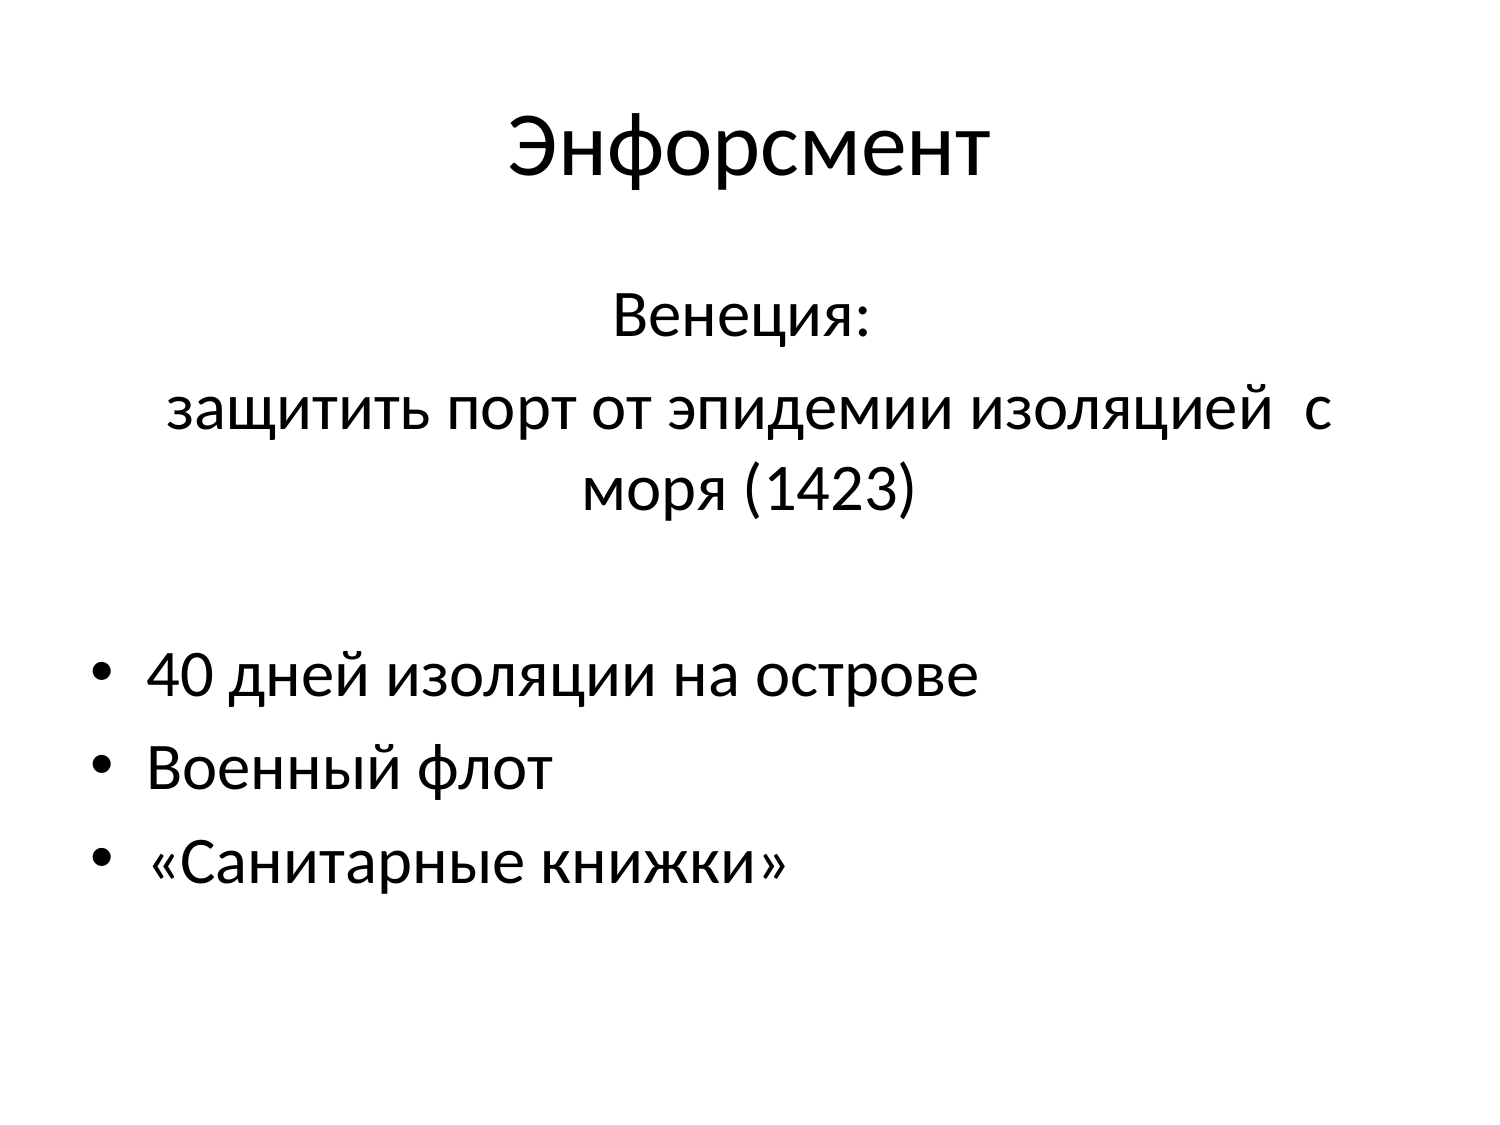

# Энфорсмент
Венеция:
защитить порт от эпидемии изоляцией  с моря (1423)

40 дней изоляции на острове
Военный флот
«Санитарные книжки»